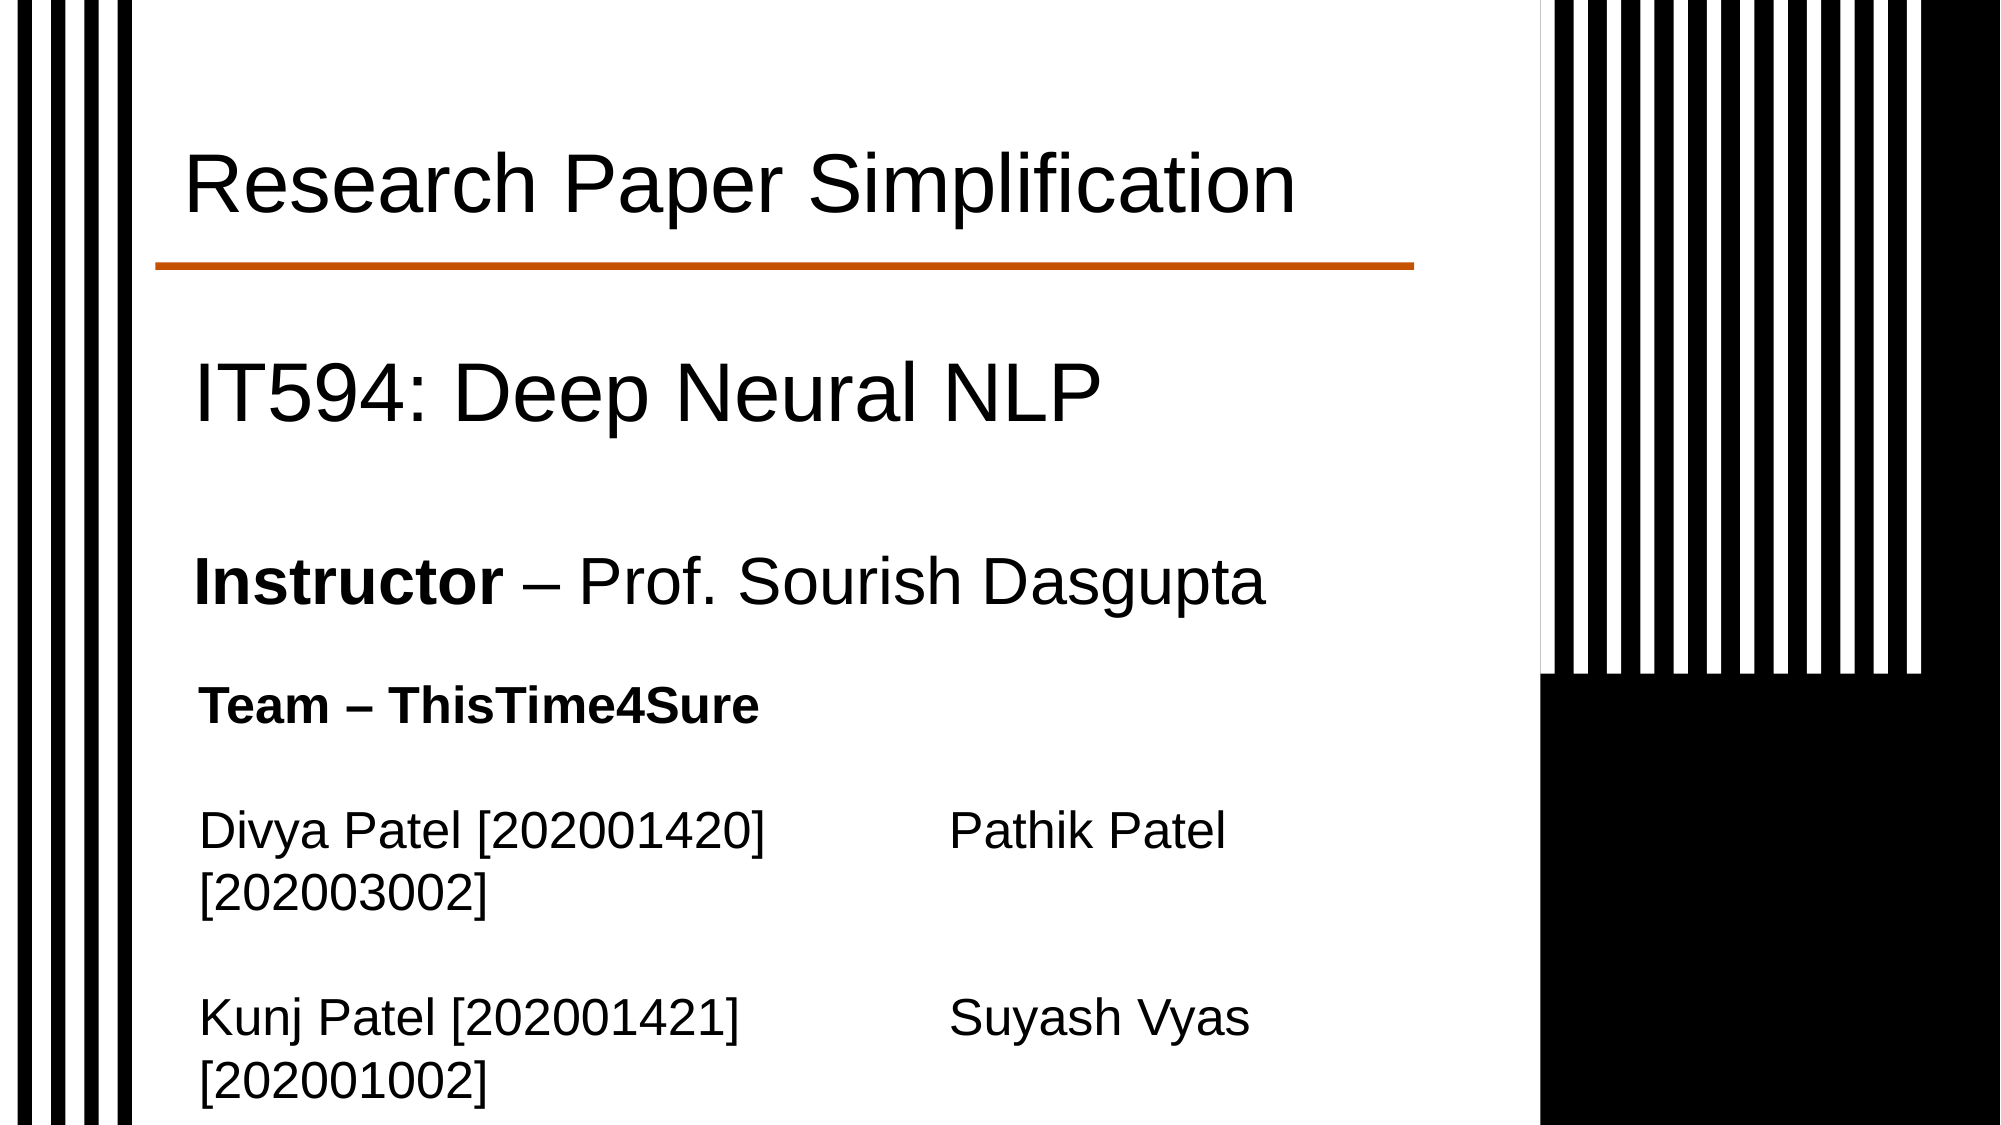

# Research Paper Simplification

IT594: Deep Neural NLP

Instructor – Prof. Sourish Dasgupta
Team – ThisTime4Sure

Divya Patel [202001420]		Pathik Patel [202003002]

Kunj Patel [202001421] 		Suyash Vyas [202001002]